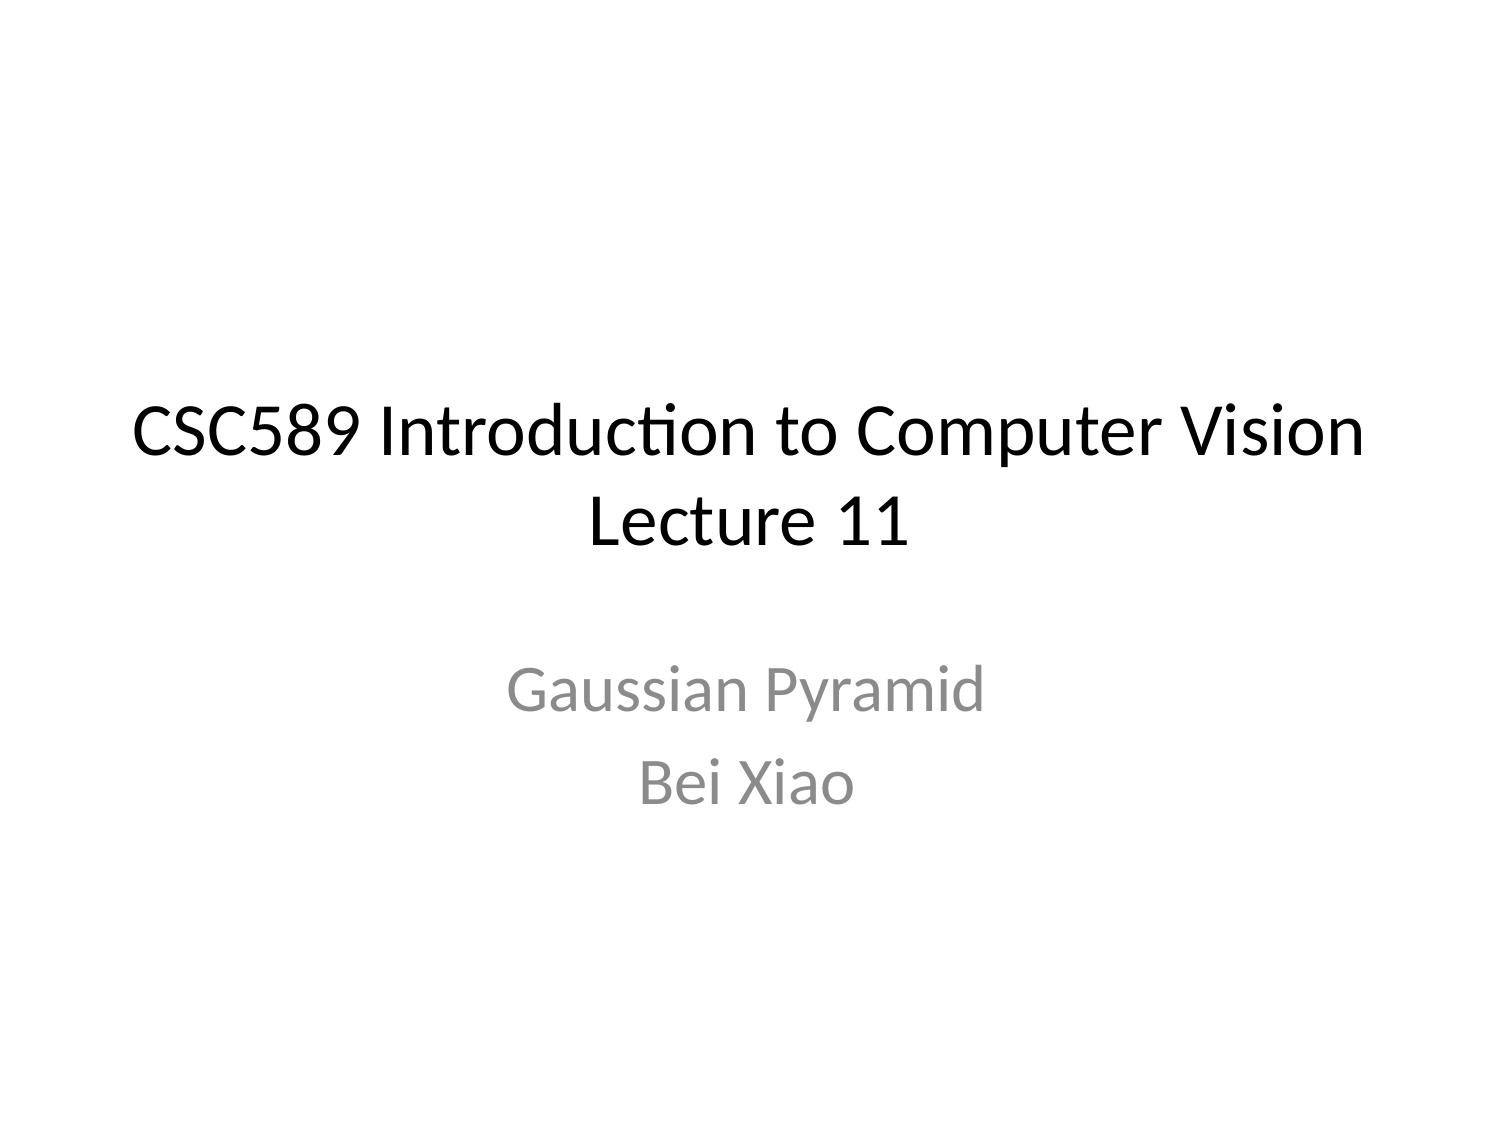

# CSC589 Introduction to Computer Vision Lecture 11
Gaussian Pyramid
Bei Xiao